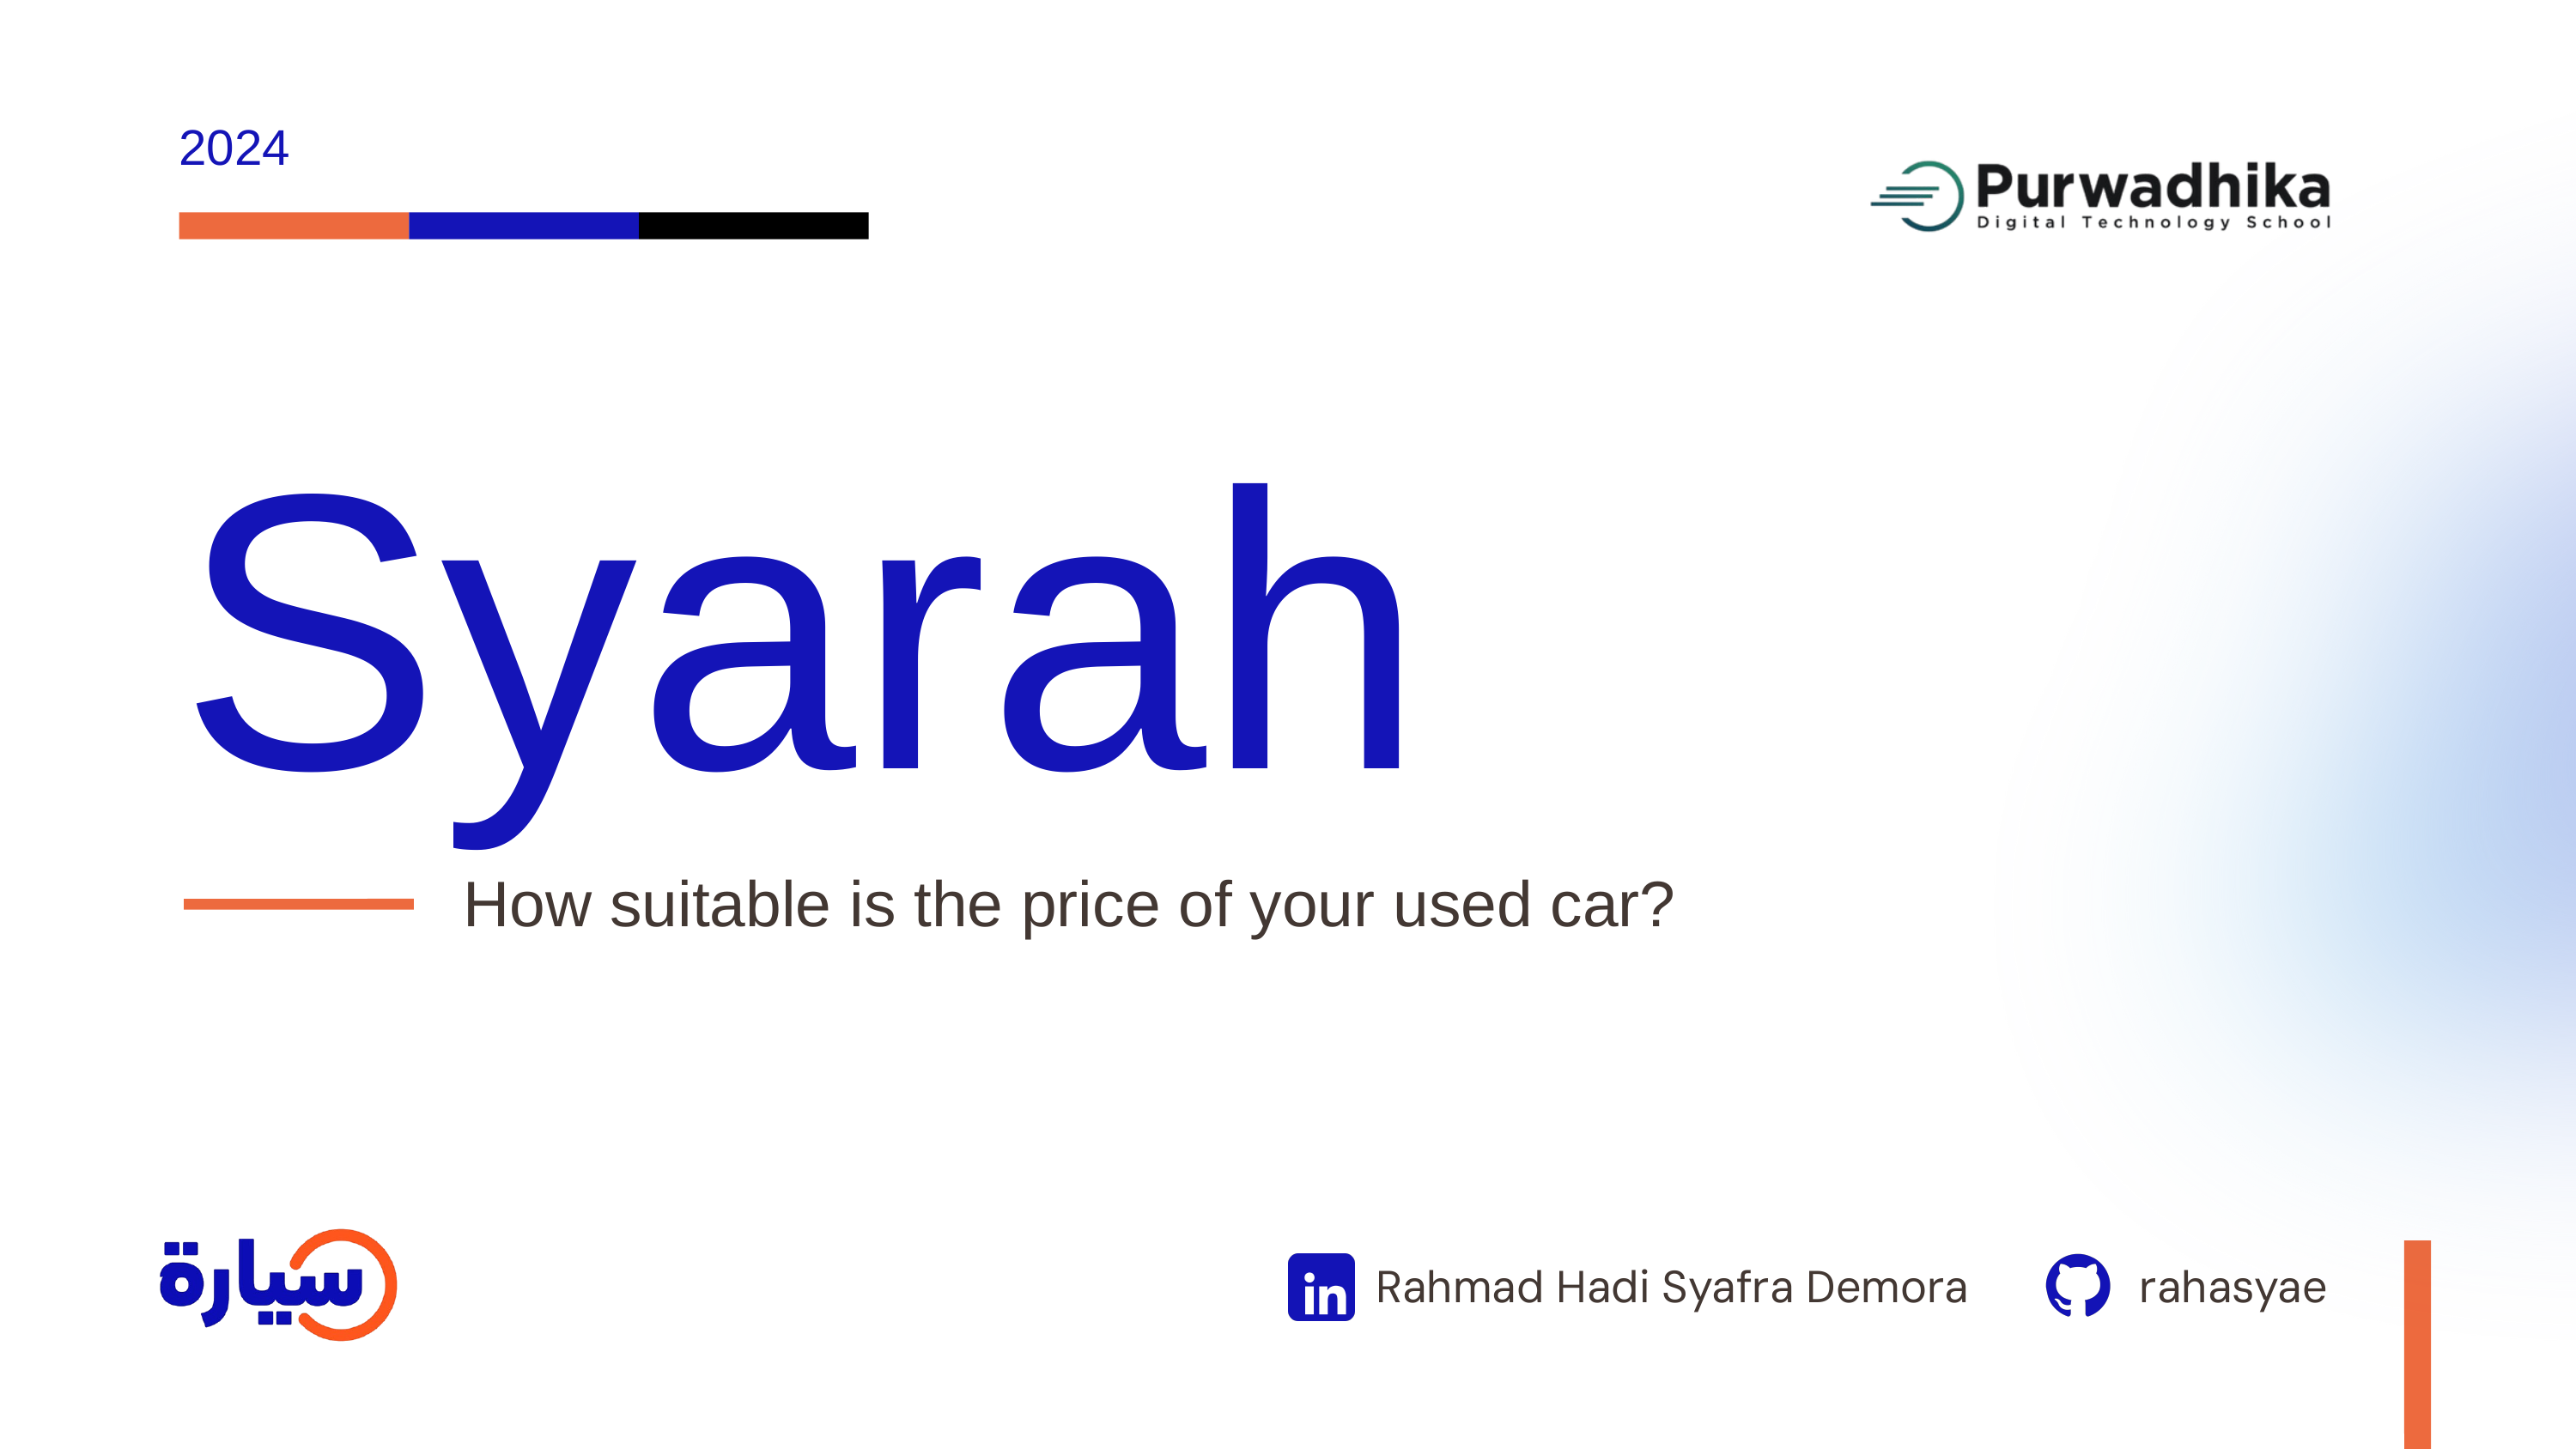

2024

Syarah
How suitable is the price of your used car?

Rahmad Hadi Syafra Demora
rahasyae